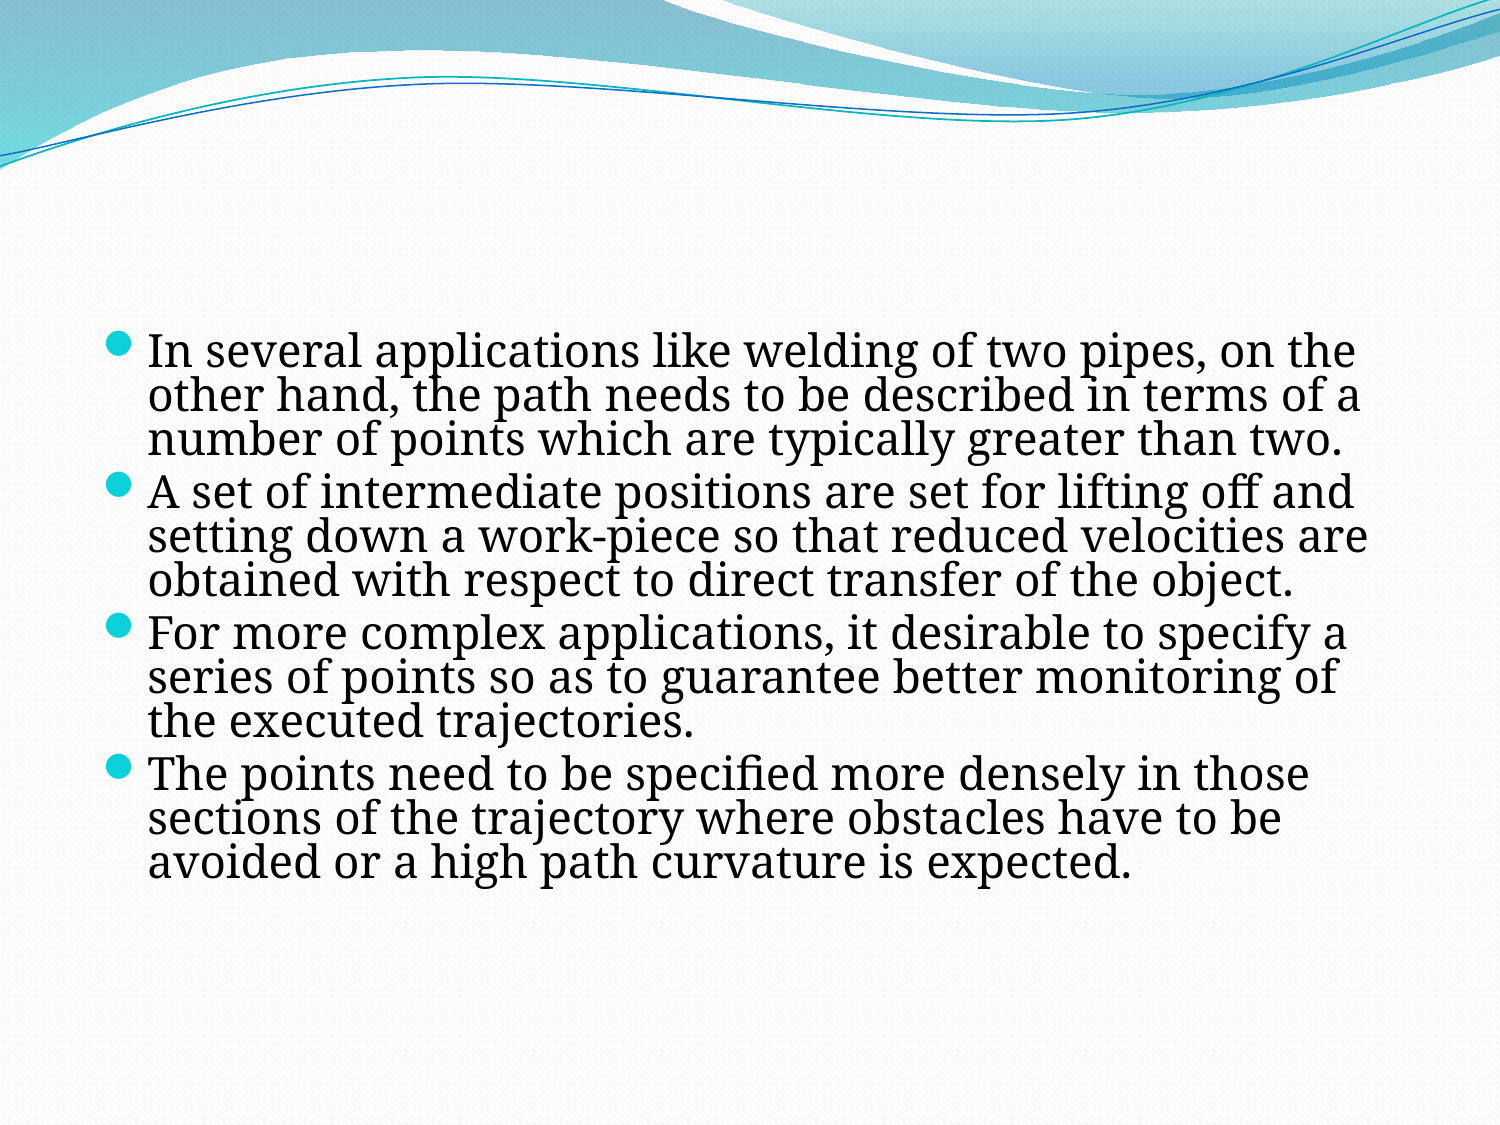

#
In several applications like welding of two pipes, on the other hand, the path needs to be described in terms of a number of points which are typically greater than two.
A set of intermediate positions are set for lifting off and setting down a work-piece so that reduced velocities are obtained with respect to direct transfer of the object.
For more complex applications, it desirable to specify a series of points so as to guarantee better monitoring of the executed trajectories.
The points need to be specified more densely in those sections of the trajectory where obstacles have to be avoided or a high path curvature is expected.